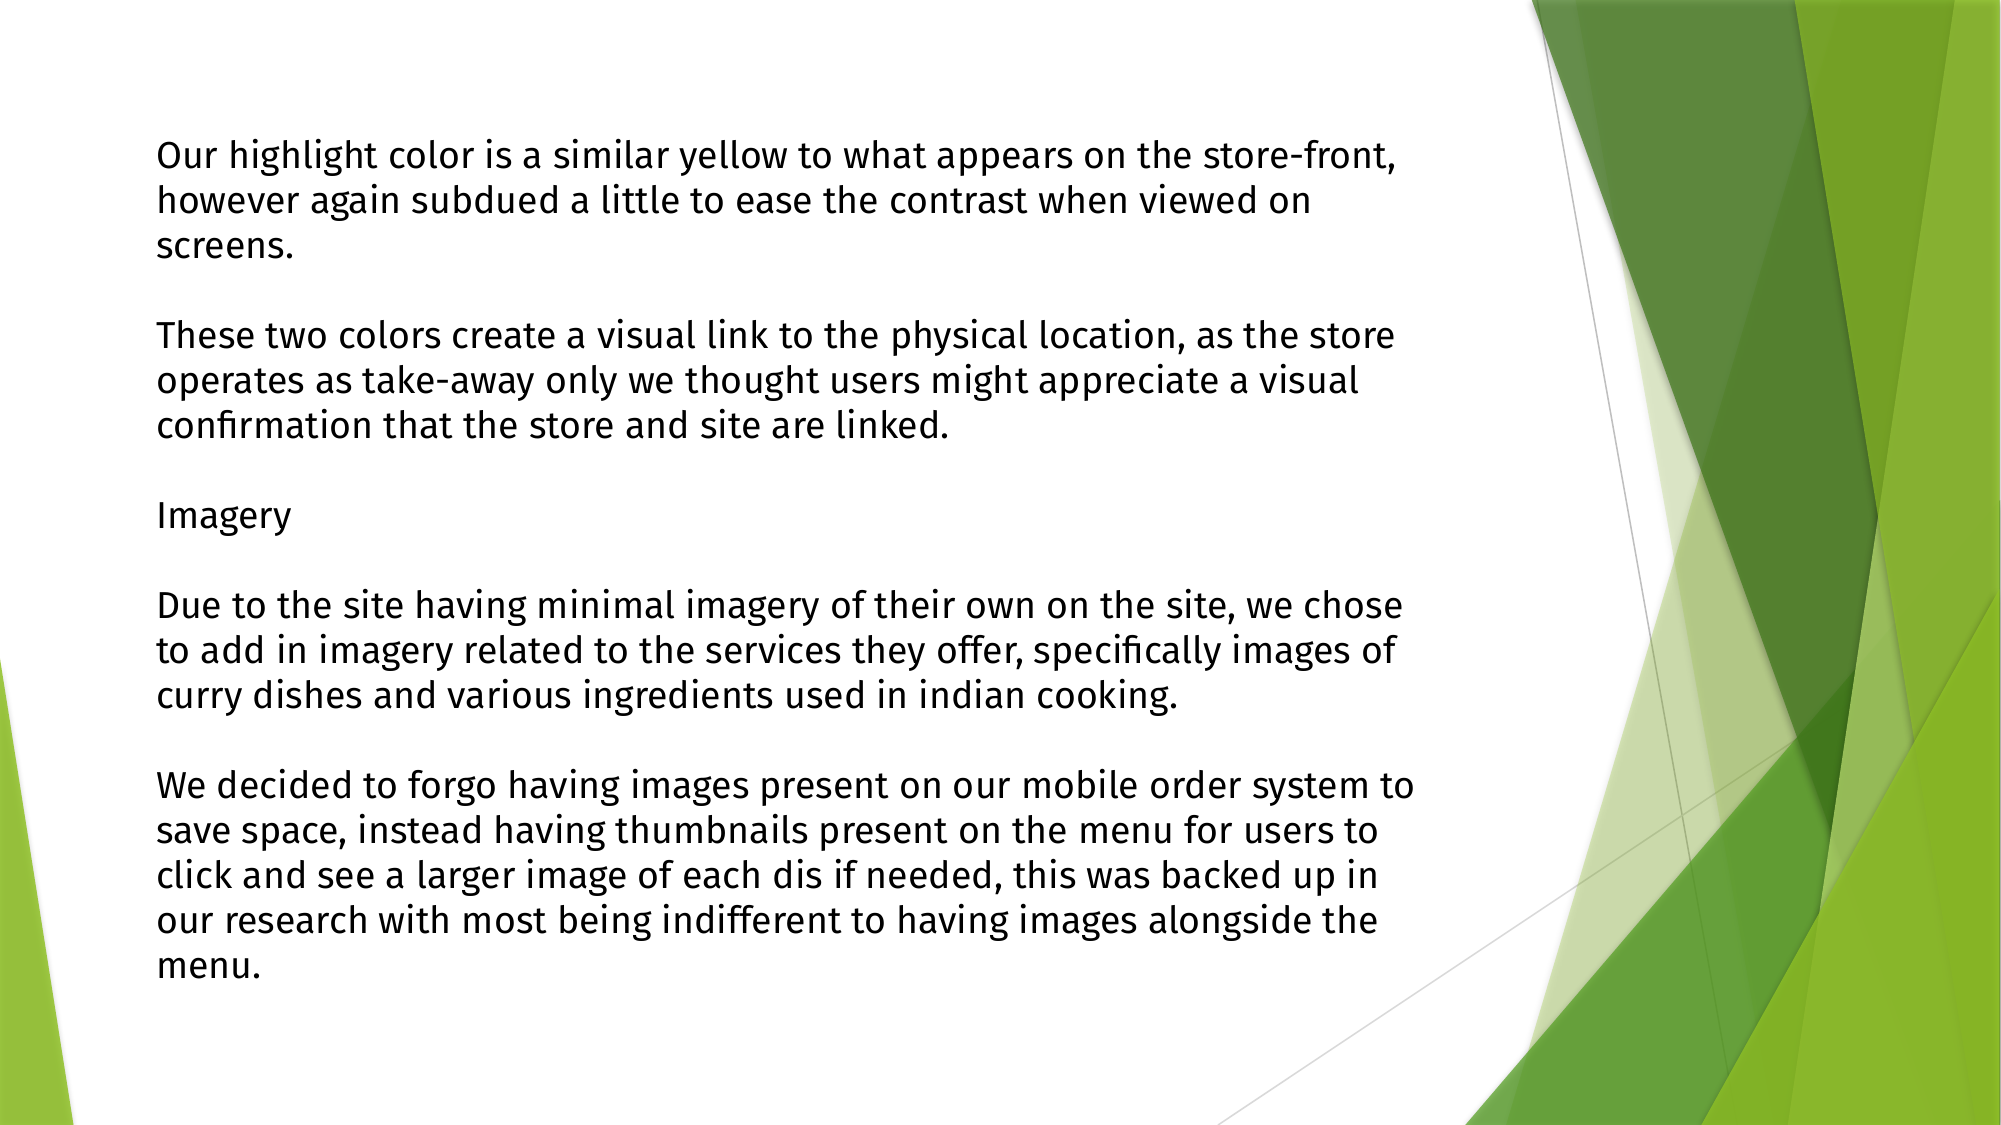

Our highlight color is a similar yellow to what appears on the store-front, however again subdued a little to ease the contrast when viewed on screens.
These two colors create a visual link to the physical location, as the store operates as take-away only we thought users might appreciate a visual confirmation that the store and site are linked.
Imagery
Due to the site having minimal imagery of their own on the site, we chose to add in imagery related to the services they offer, specifically images of curry dishes and various ingredients used in indian cooking.
We decided to forgo having images present on our mobile order system to save space, instead having thumbnails present on the menu for users to click and see a larger image of each dis if needed, this was backed up in our research with most being indifferent to having images alongside the menu.